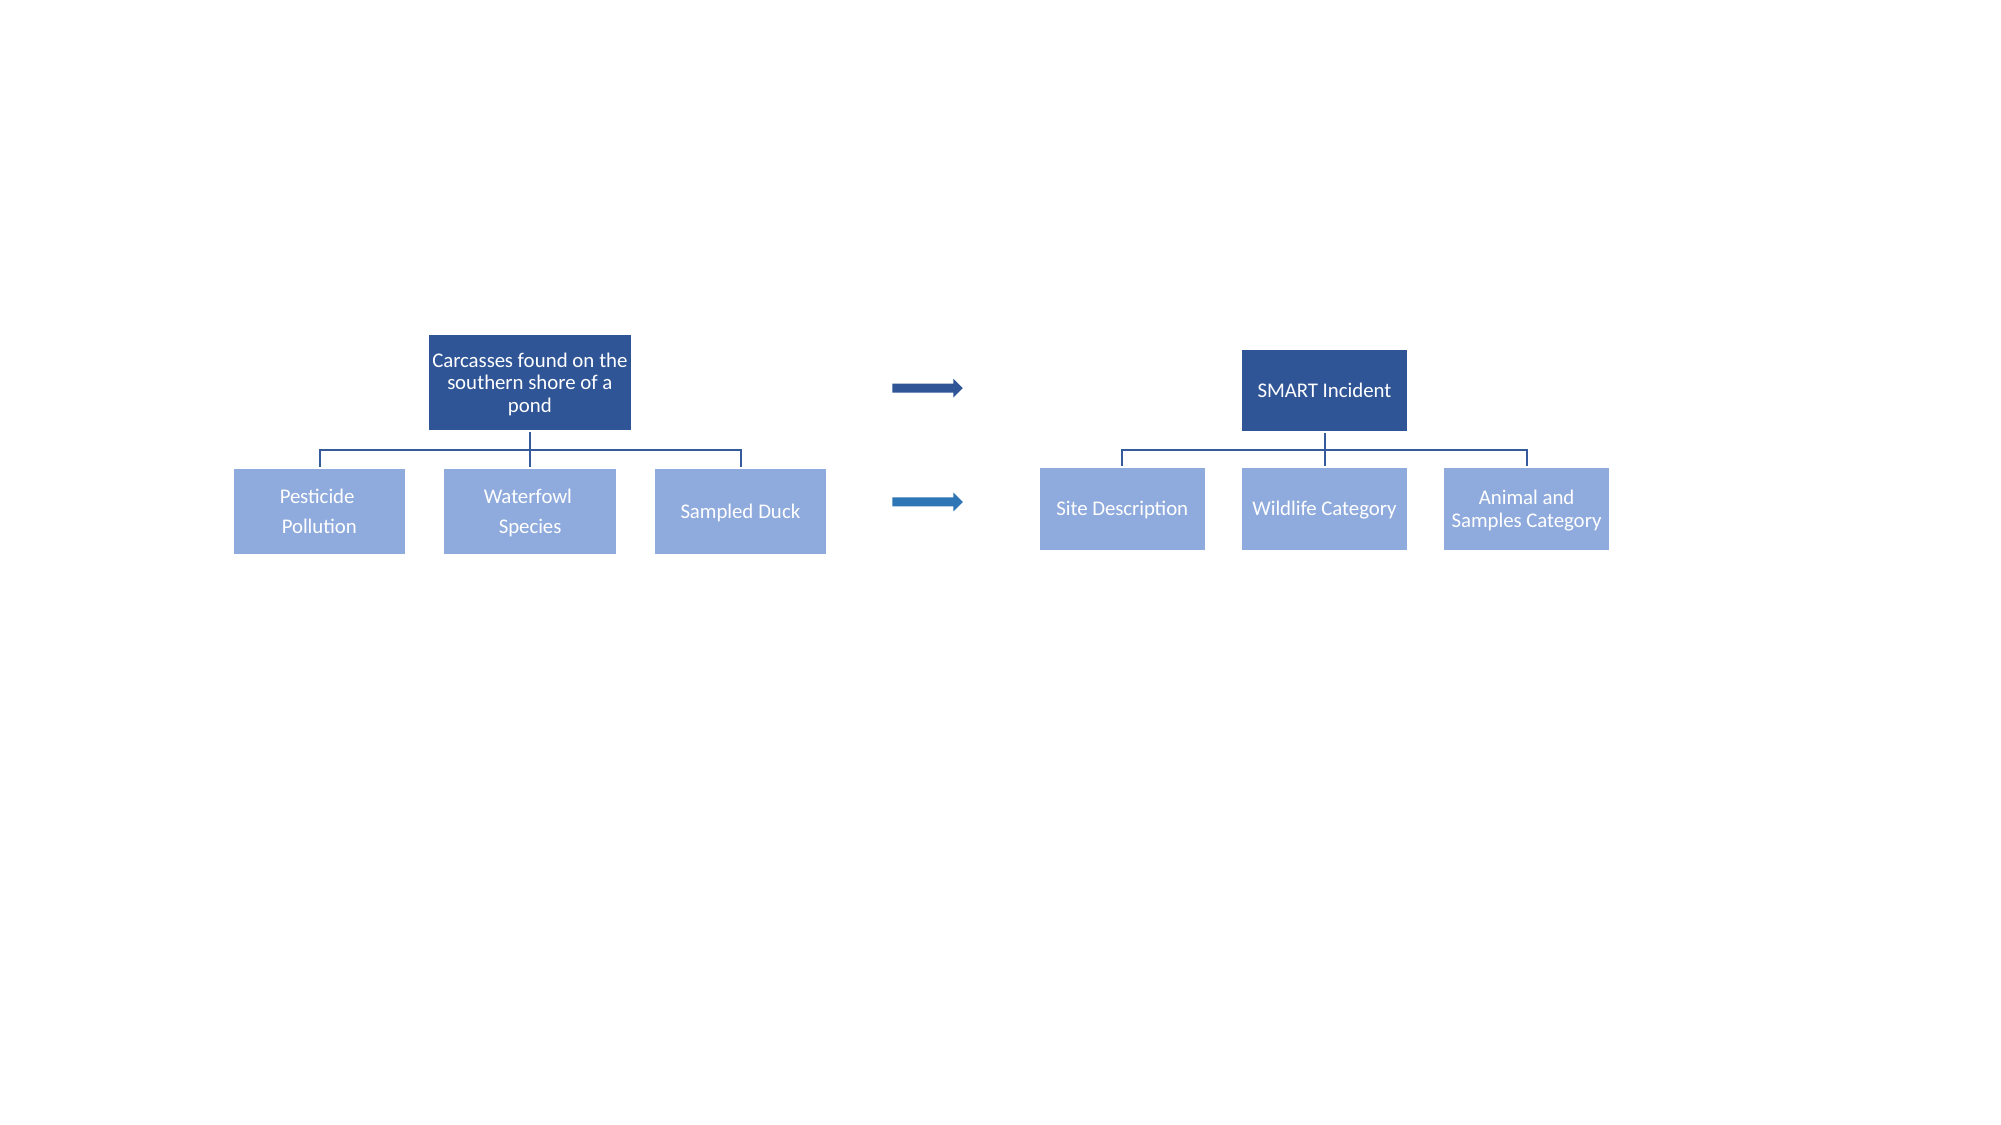

Carcasses found on the southern shore of a pond
Pesticide
Pollution
Waterfowl
Species
Sampled Duck

SMART Incident
Site Description
Wildlife Category
Animal and Samples Category